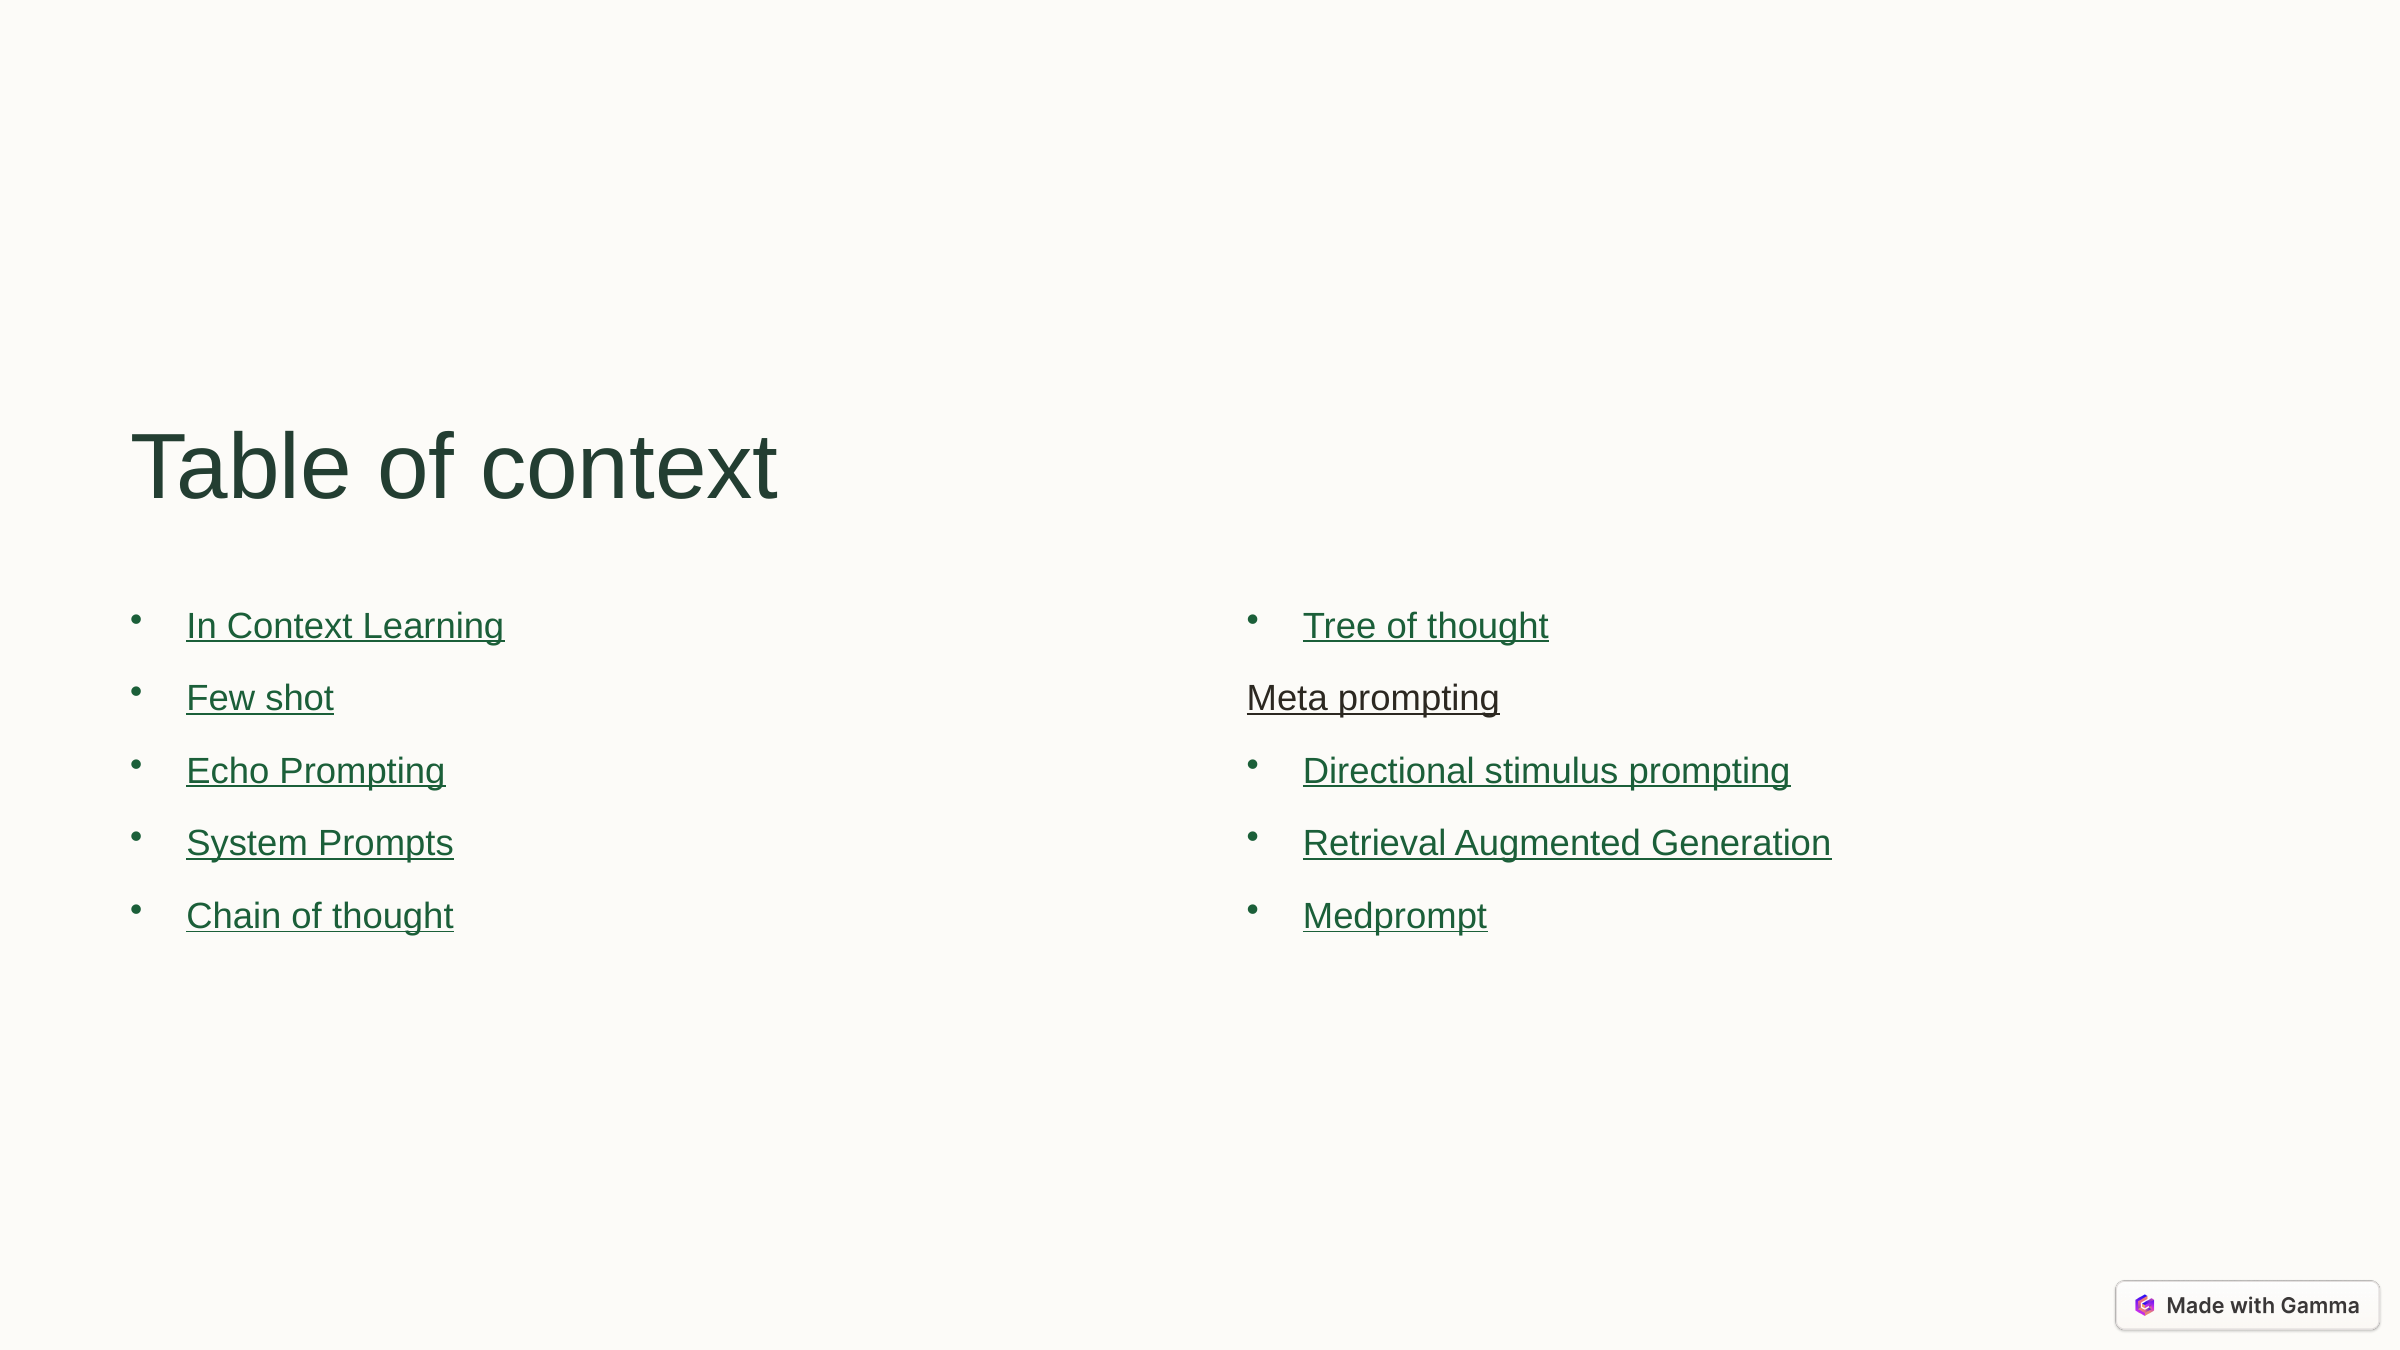

Table of context
In Context Learning
Tree of thought
Few shot
Meta prompting
Echo Prompting
Directional stimulus prompting
System Prompts
Retrieval Augmented Generation
Chain of thought
Medprompt